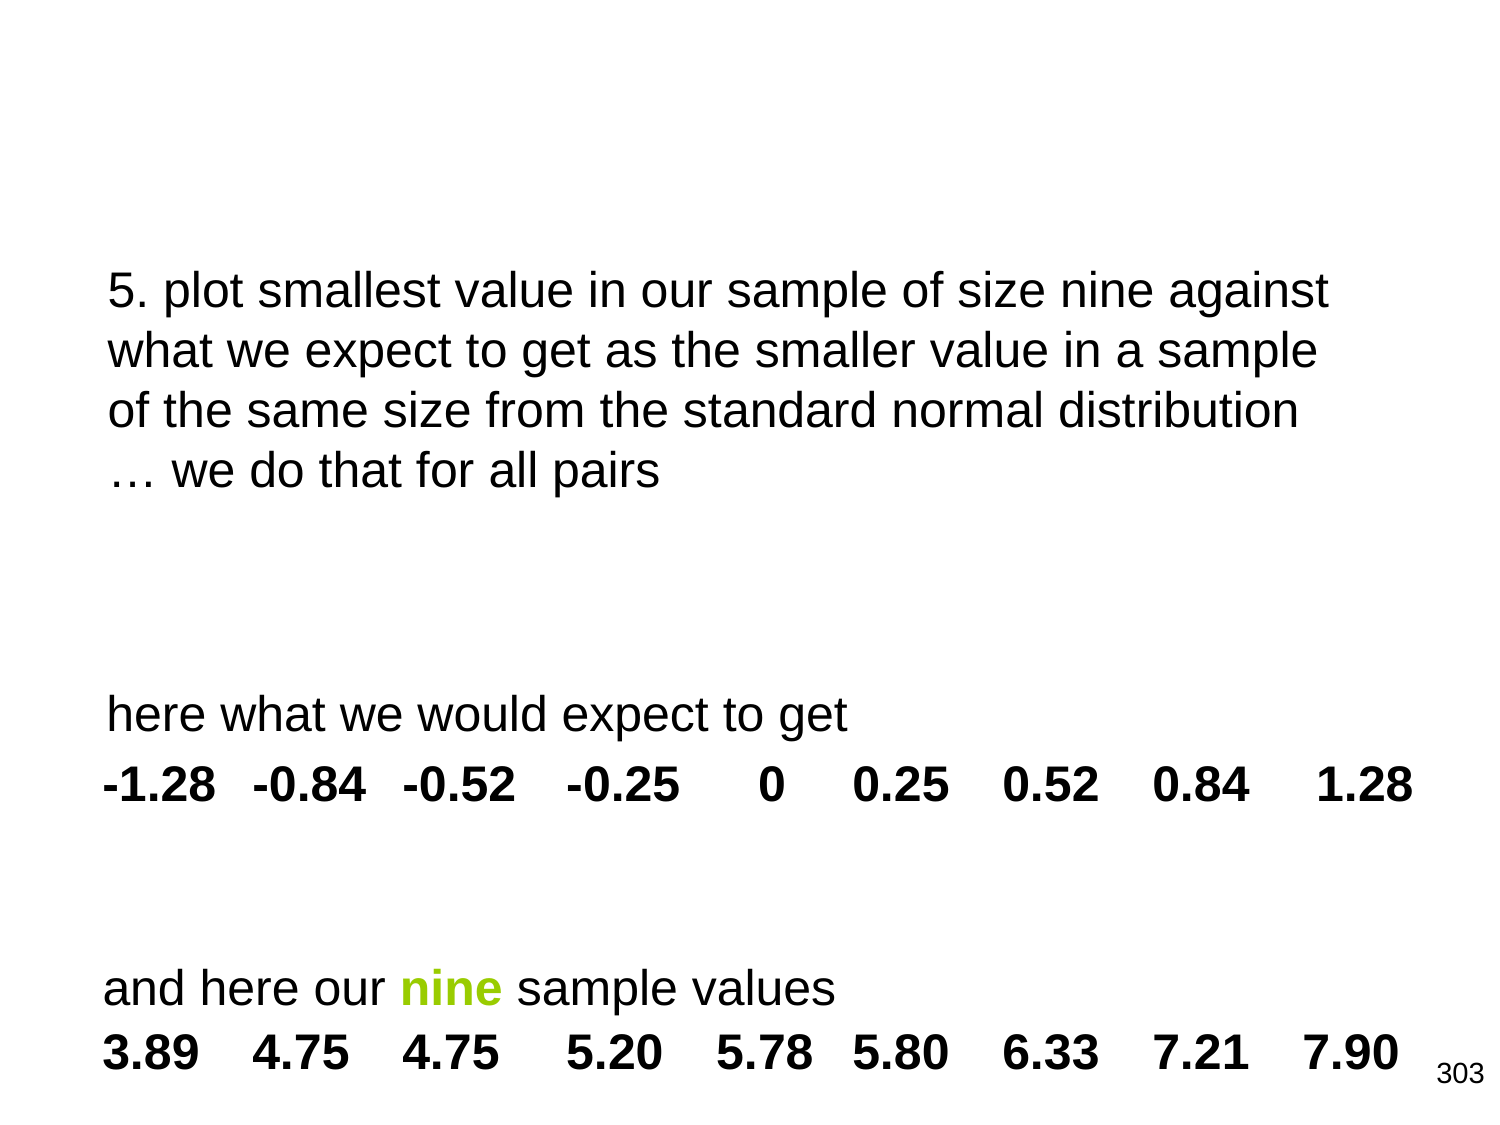

5. plot smallest value in our sample of size nine against what we expect to get as the smaller value in a sample of the same size from the standard normal distribution … we do that for all pairs

here what we would expect to get
-1.28	-0.84	-0.52	 -0.25	    0	0.25	0.52	0.84	 1.28
and here our nine sample values
3.89	4.75	4.75	 5.20	 5.78	5.80	6.33	7.21	7.90
303